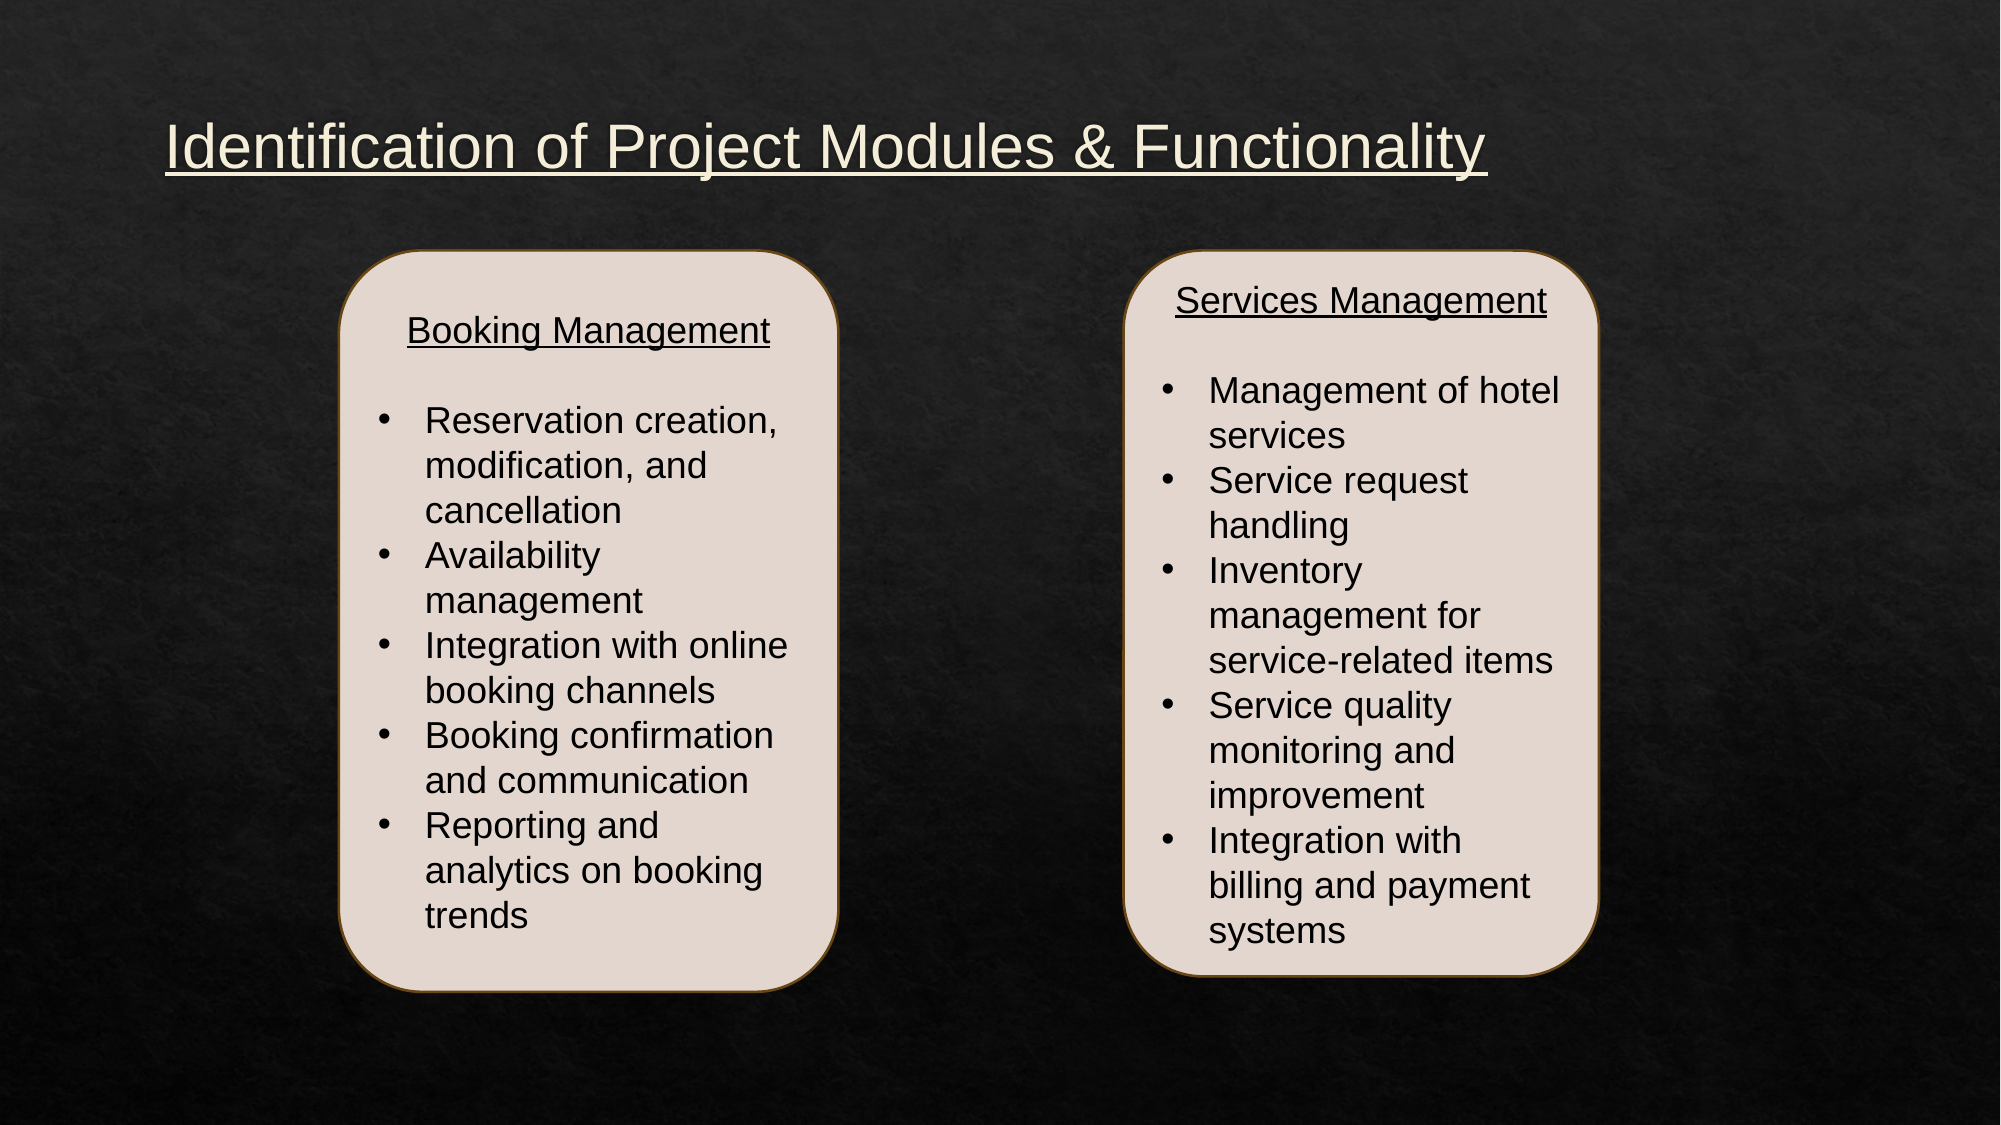

# Identification of Project Modules & Functionality
Booking Management

Reservation creation, modification, and cancellation
Availability management
Integration with online booking channels
Booking confirmation and communication
Reporting and analytics on booking trends
Services Management

Management of hotel services
Service request handling
Inventory management for service-related items
Service quality monitoring and improvement
Integration with billing and payment systems